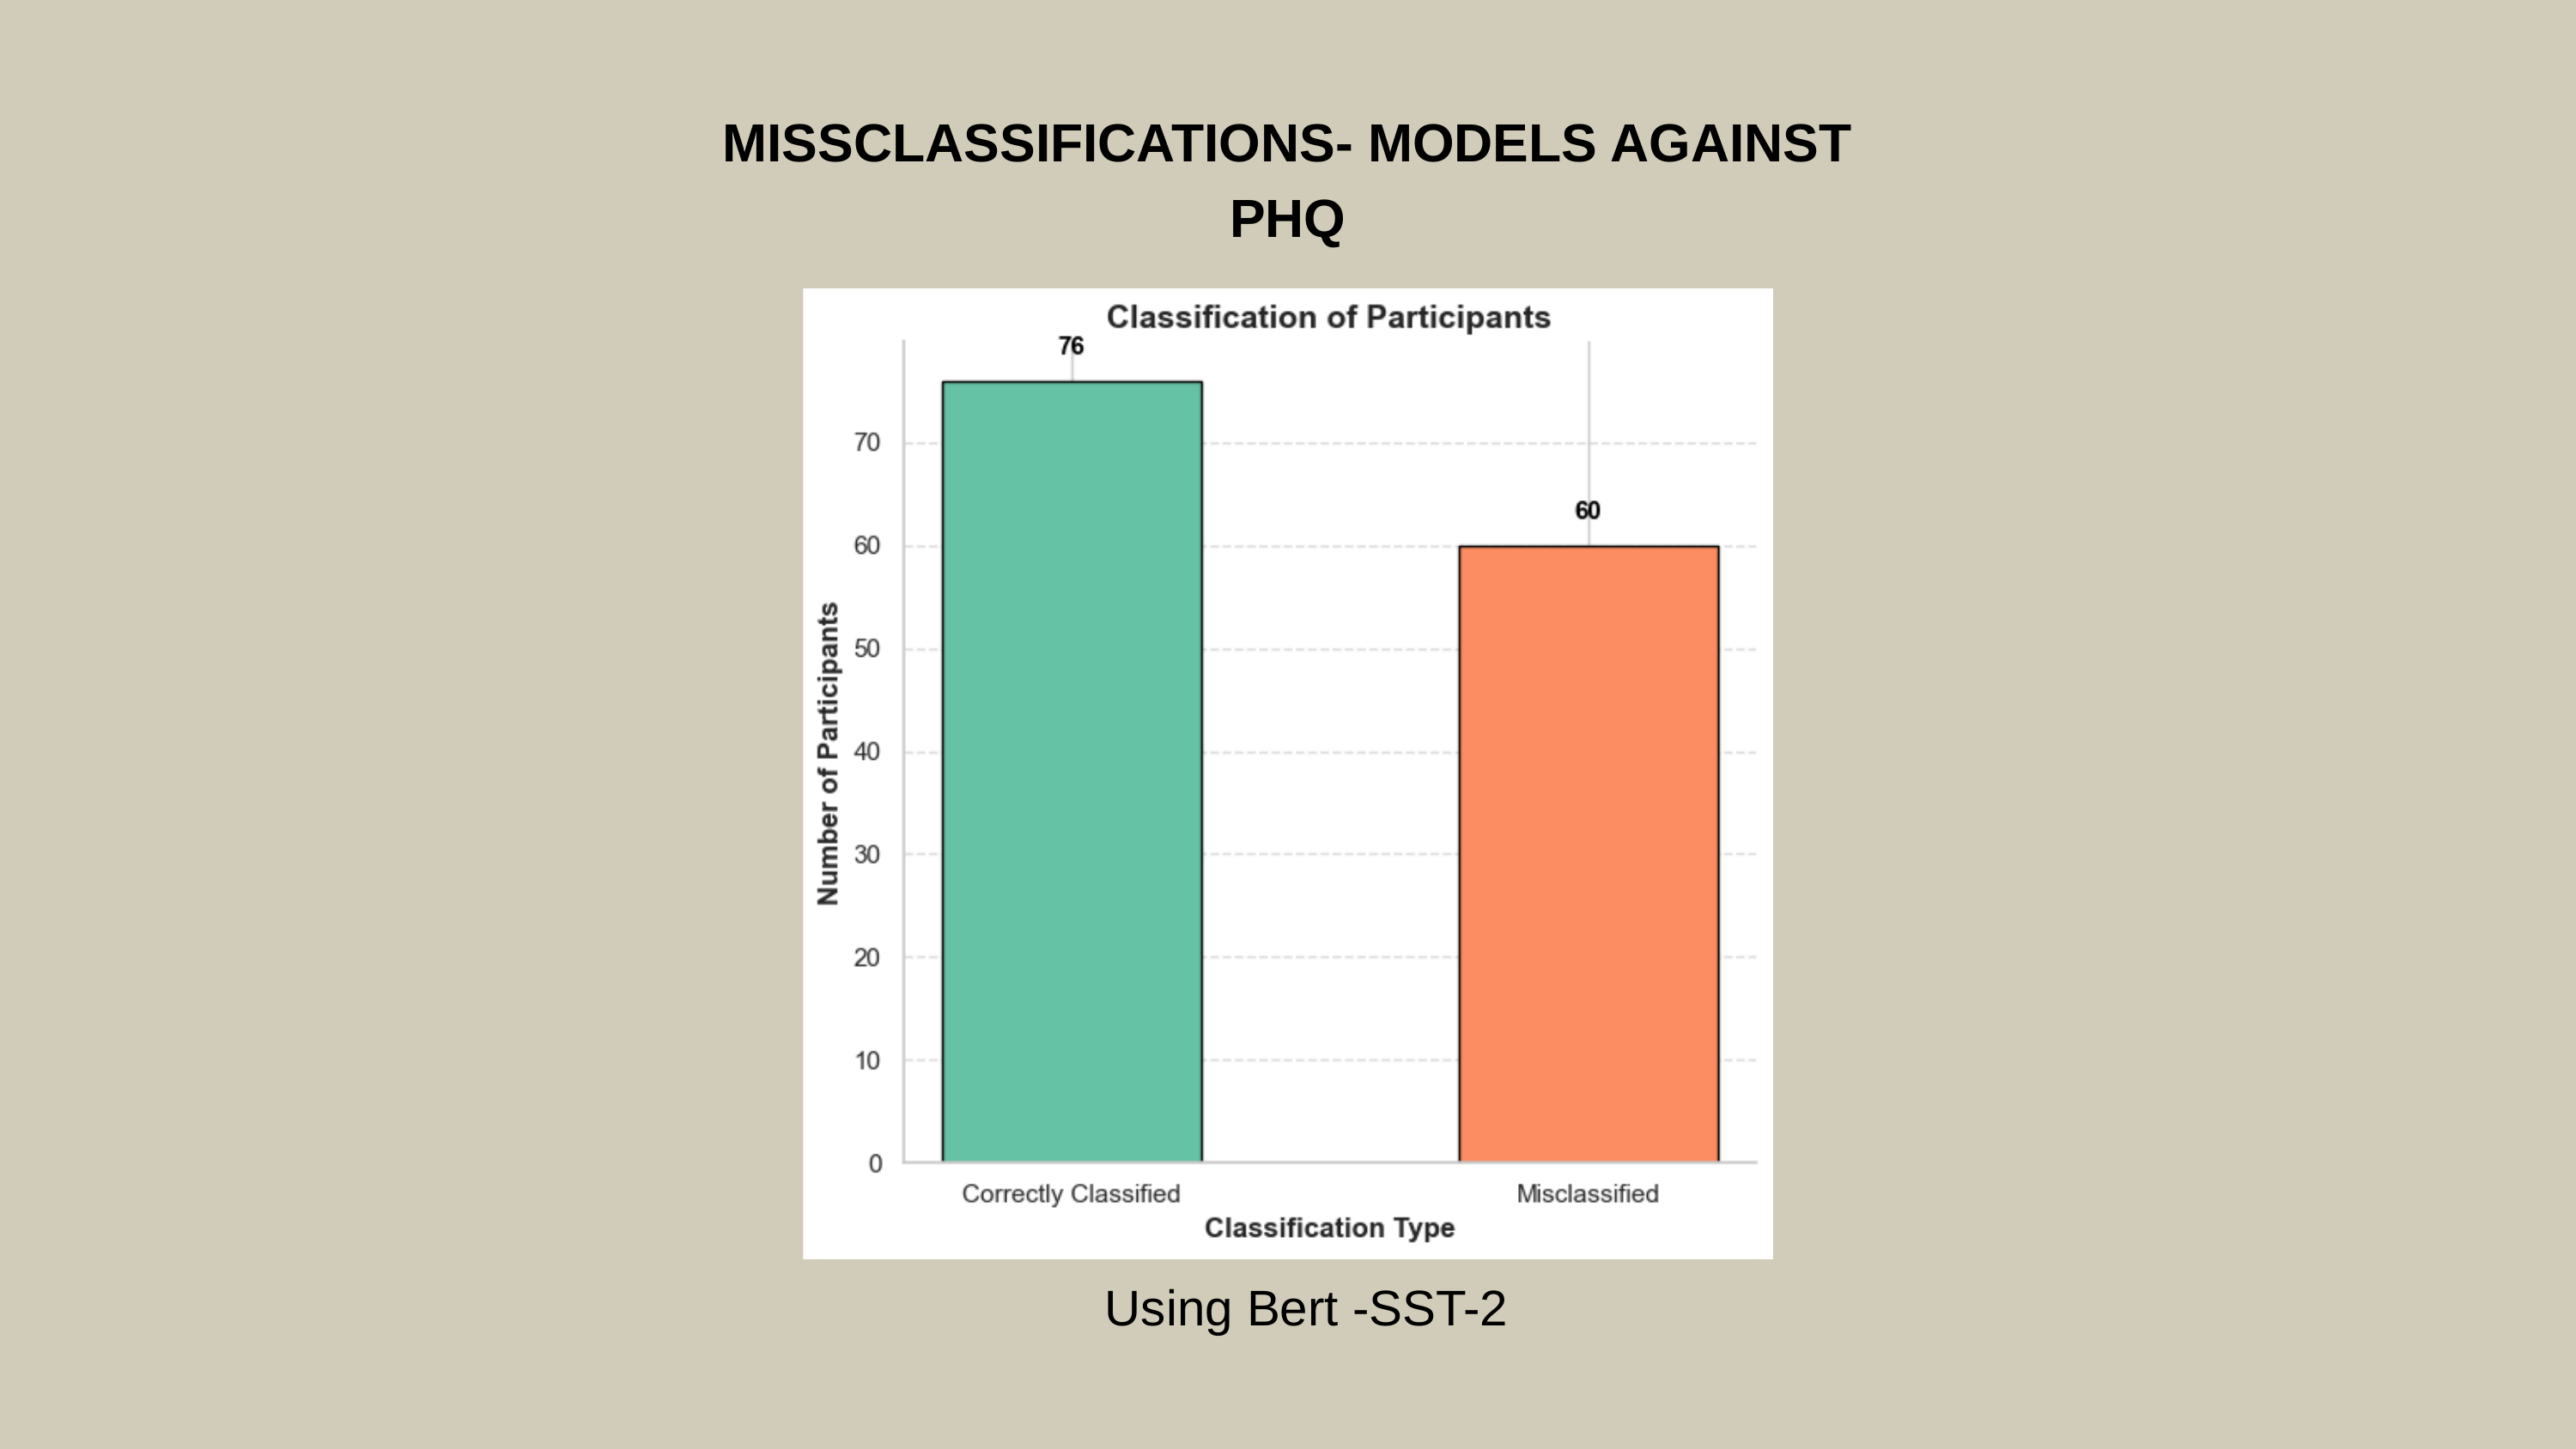

MISSCLASSIFICATIONS- MODELS AGAINST PHQ

Using Bert -SST-2